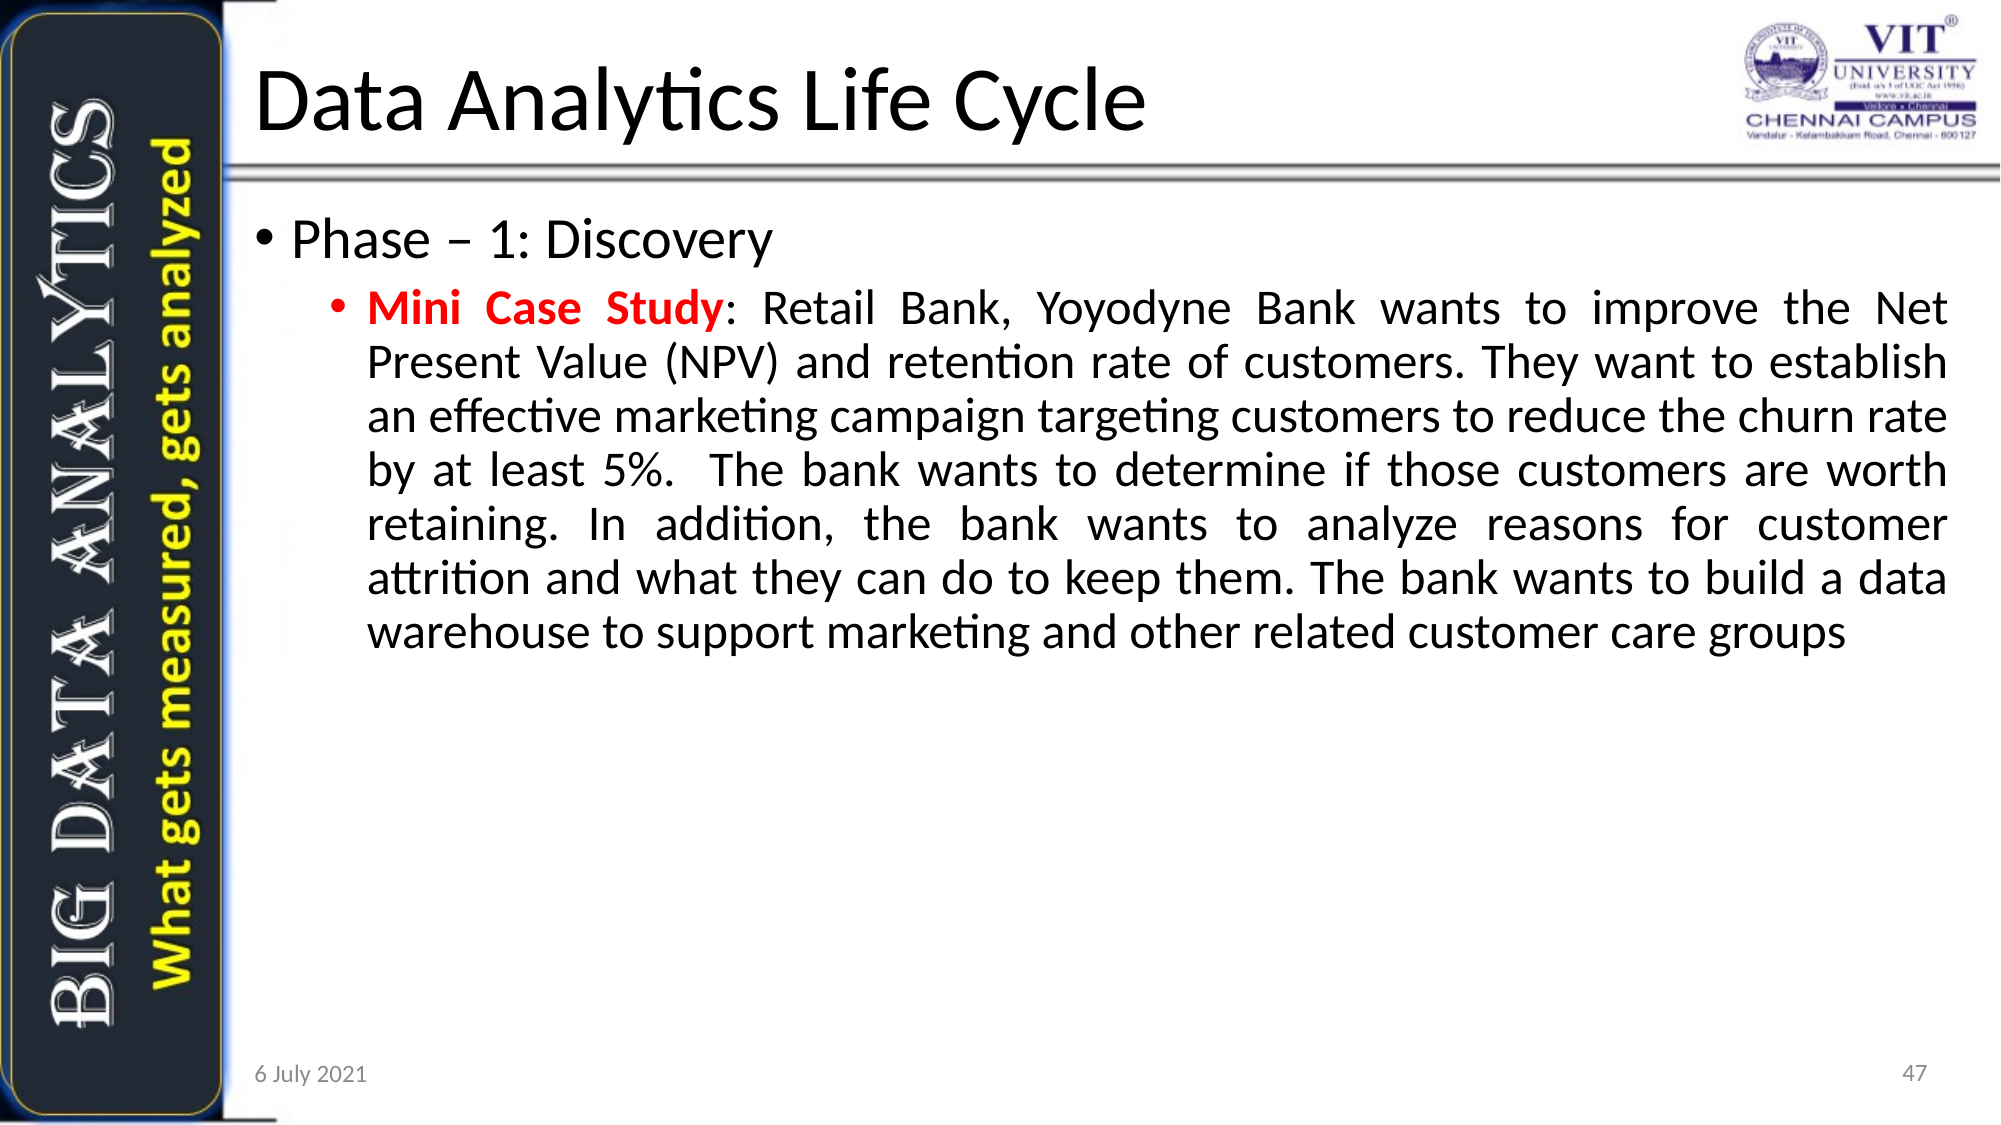

# Data Analytics Life Cycle
Phase – 1: Discovery
Mini Case Study: Retail Bank, Yoyodyne Bank wants to improve the Net Present Value (NPV) and retention rate of customers. They want to establish an effective marketing campaign targeting customers to reduce the churn rate by at least 5%.  The bank wants to determine if those customers are worth retaining. In addition, the bank wants to analyze reasons for customer attrition and what they can do to keep them. The bank wants to build a data warehouse to support marketing and other related customer care groups
47
6 July 2021